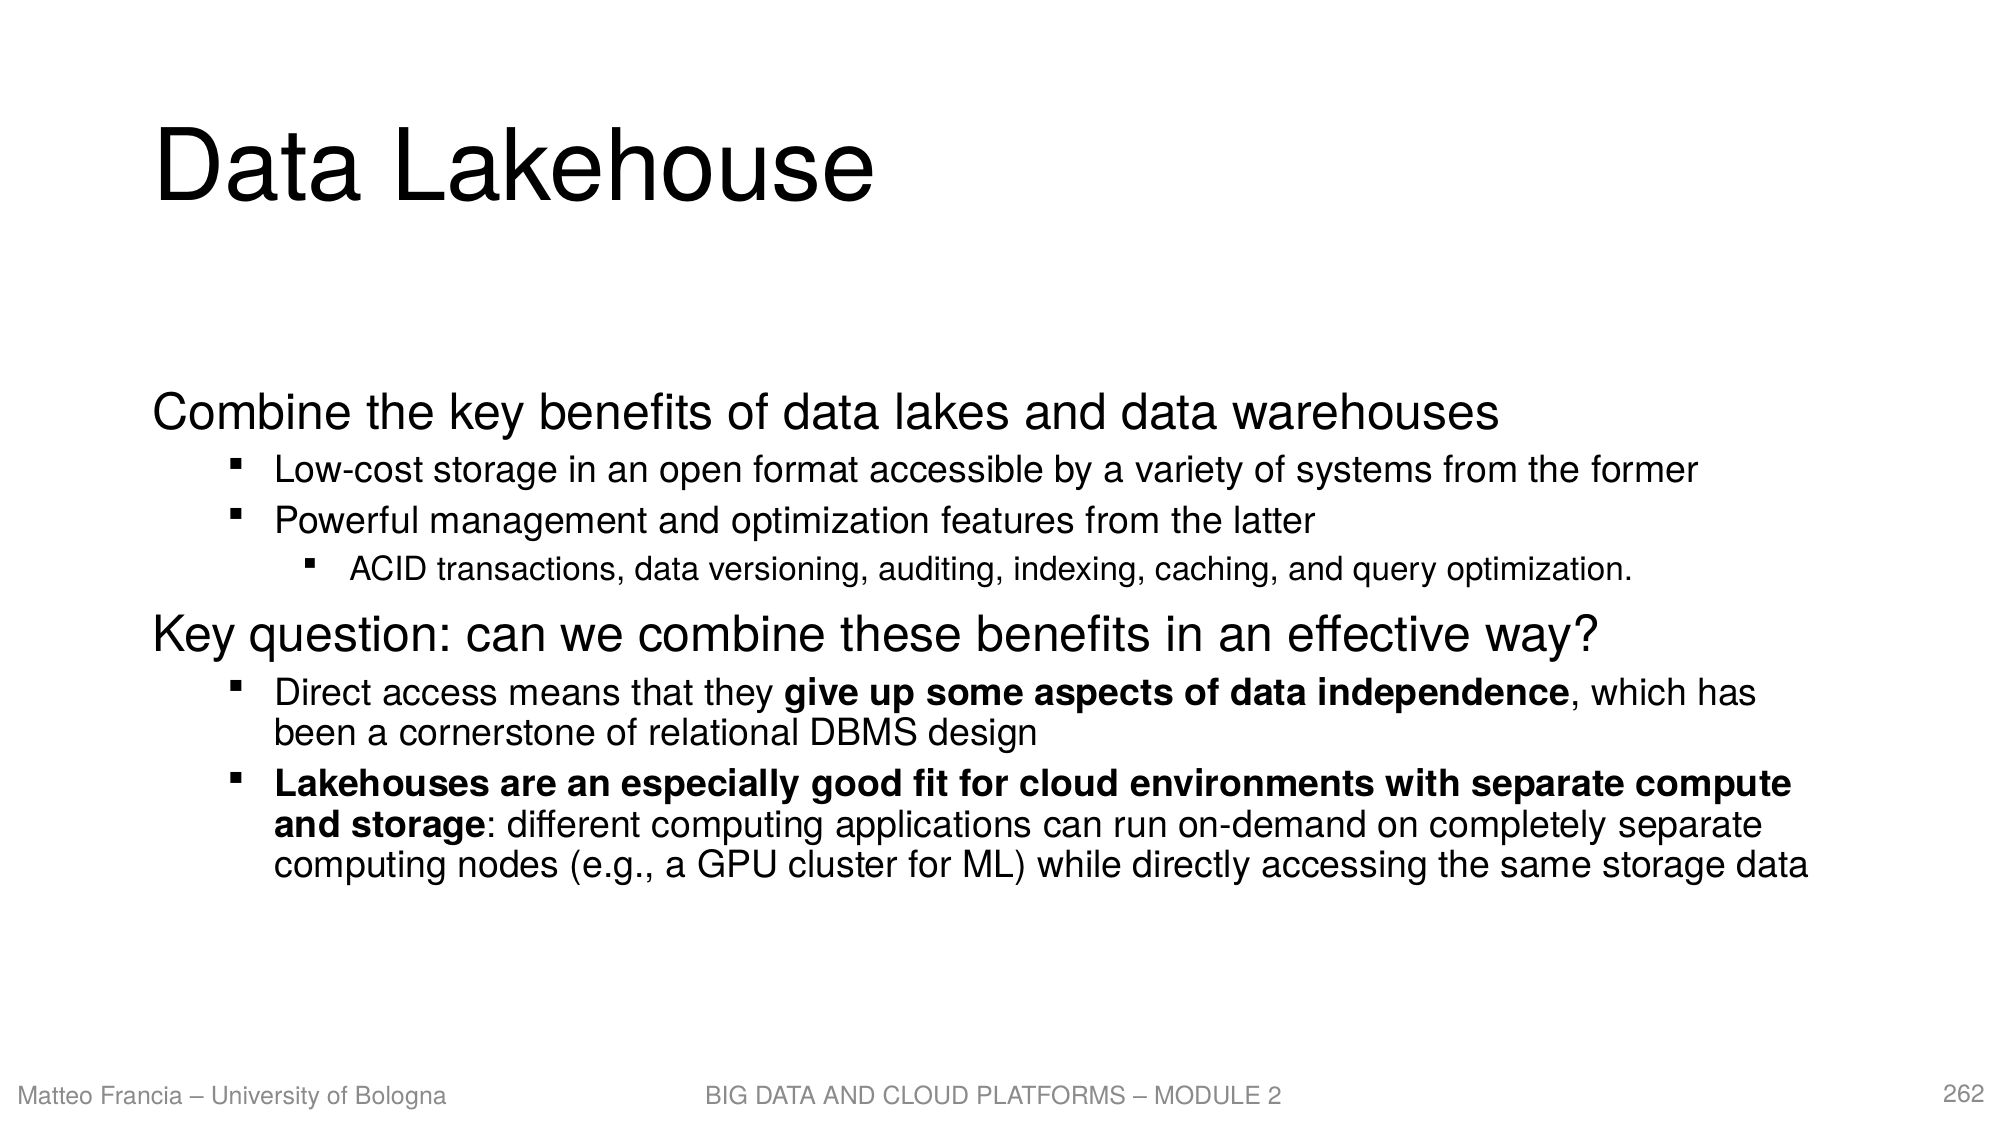

# Data Lakehouse
Combine the key benefits of data lakes and data warehouses
Low-cost storage in an open format accessible by a variety of systems from the former
Powerful management and optimization features from the latter
ACID transactions, data versioning, auditing, indexing, caching, and query optimization.
Key question: can we combine these benefits in an effective way?
Direct access means that they give up some aspects of data independence, which has been a cornerstone of relational DBMS design
Lakehouses are an especially good fit for cloud environments with separate compute and storage: different computing applications can run on-demand on completely separate computing nodes (e.g., a GPU cluster for ML) while directly accessing the same storage data

262
Matteo Francia – University of Bologna